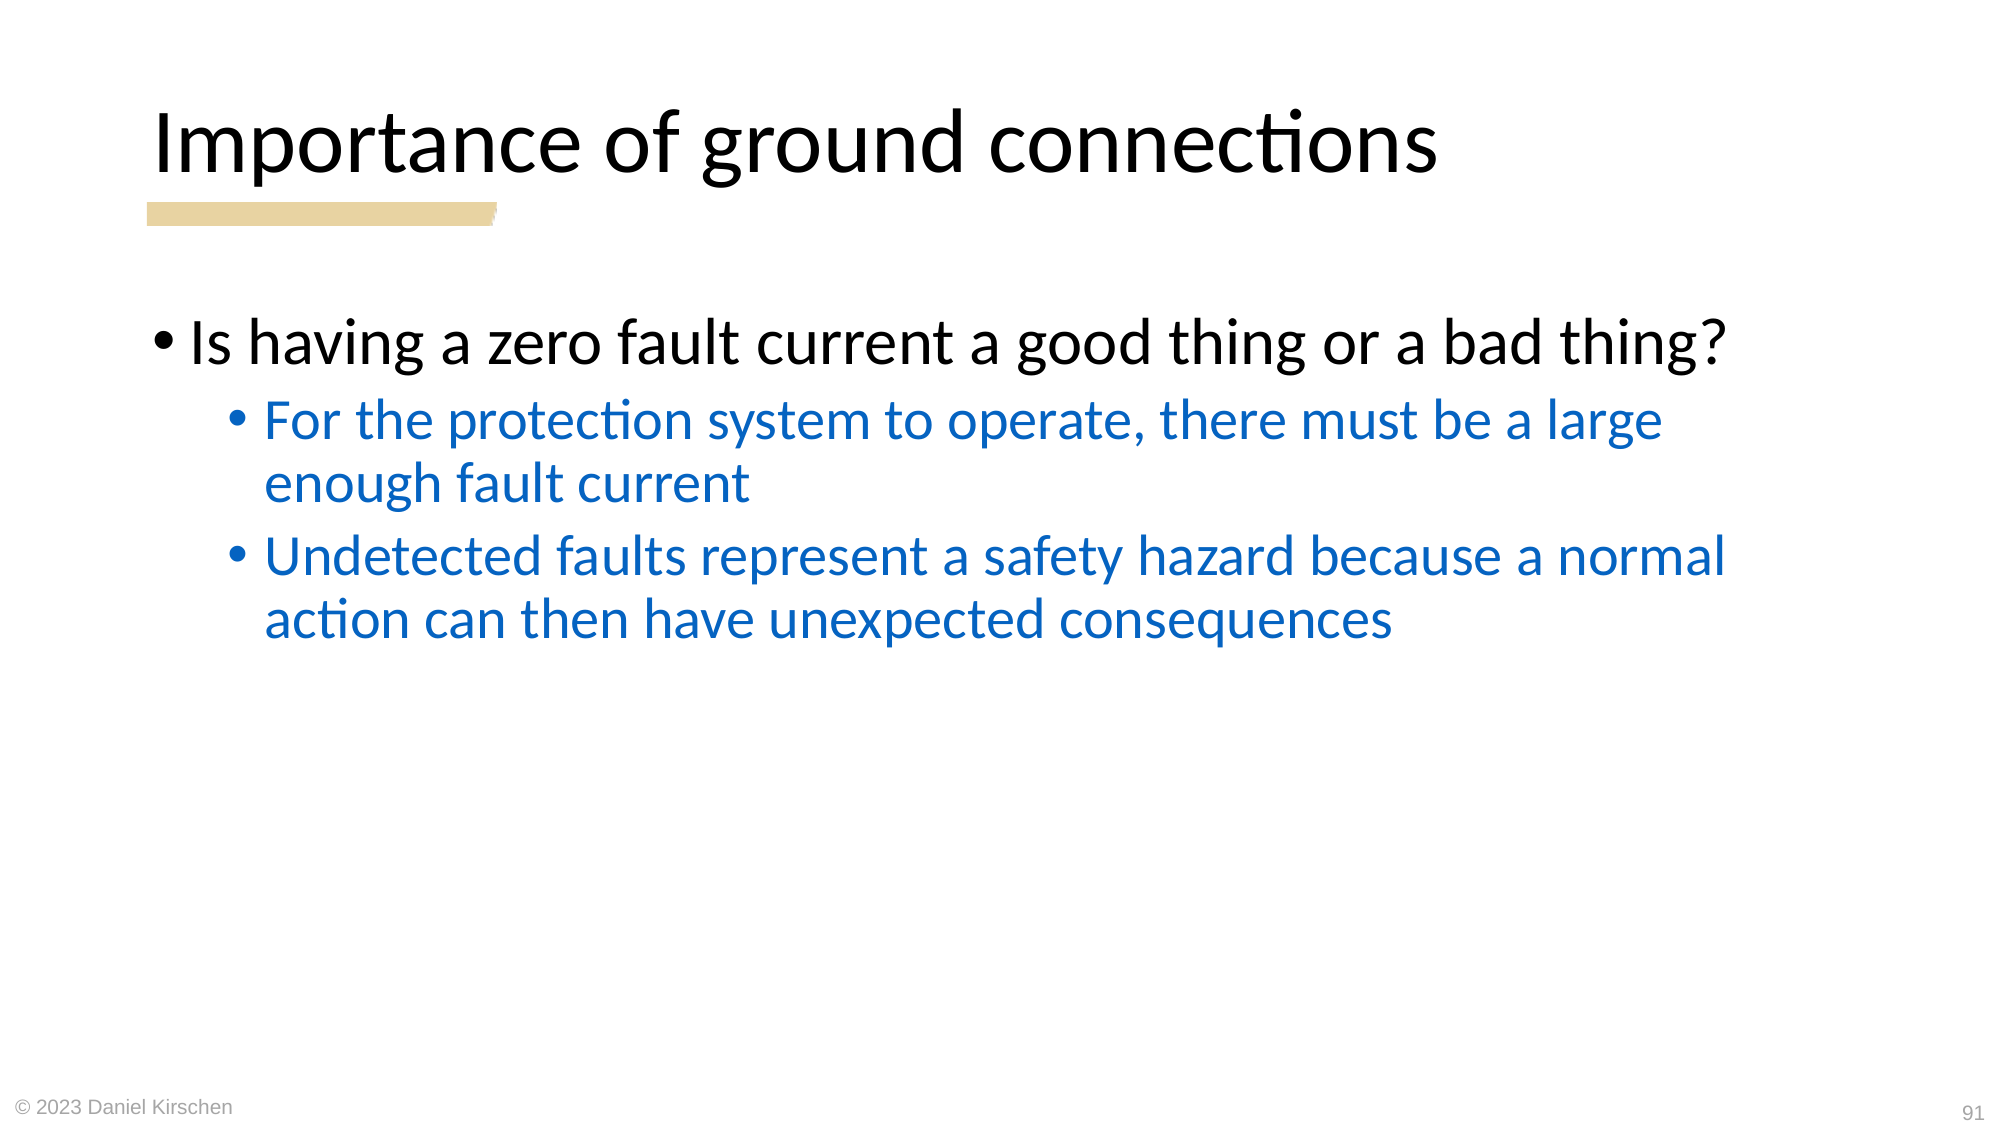

# Importance of ground connections
Is having a zero fault current a good thing or a bad thing?
For the protection system to operate, there must be a large enough fault current
Undetected faults represent a safety hazard because a normal action can then have unexpected consequences
© 2023 Daniel Kirschen
91